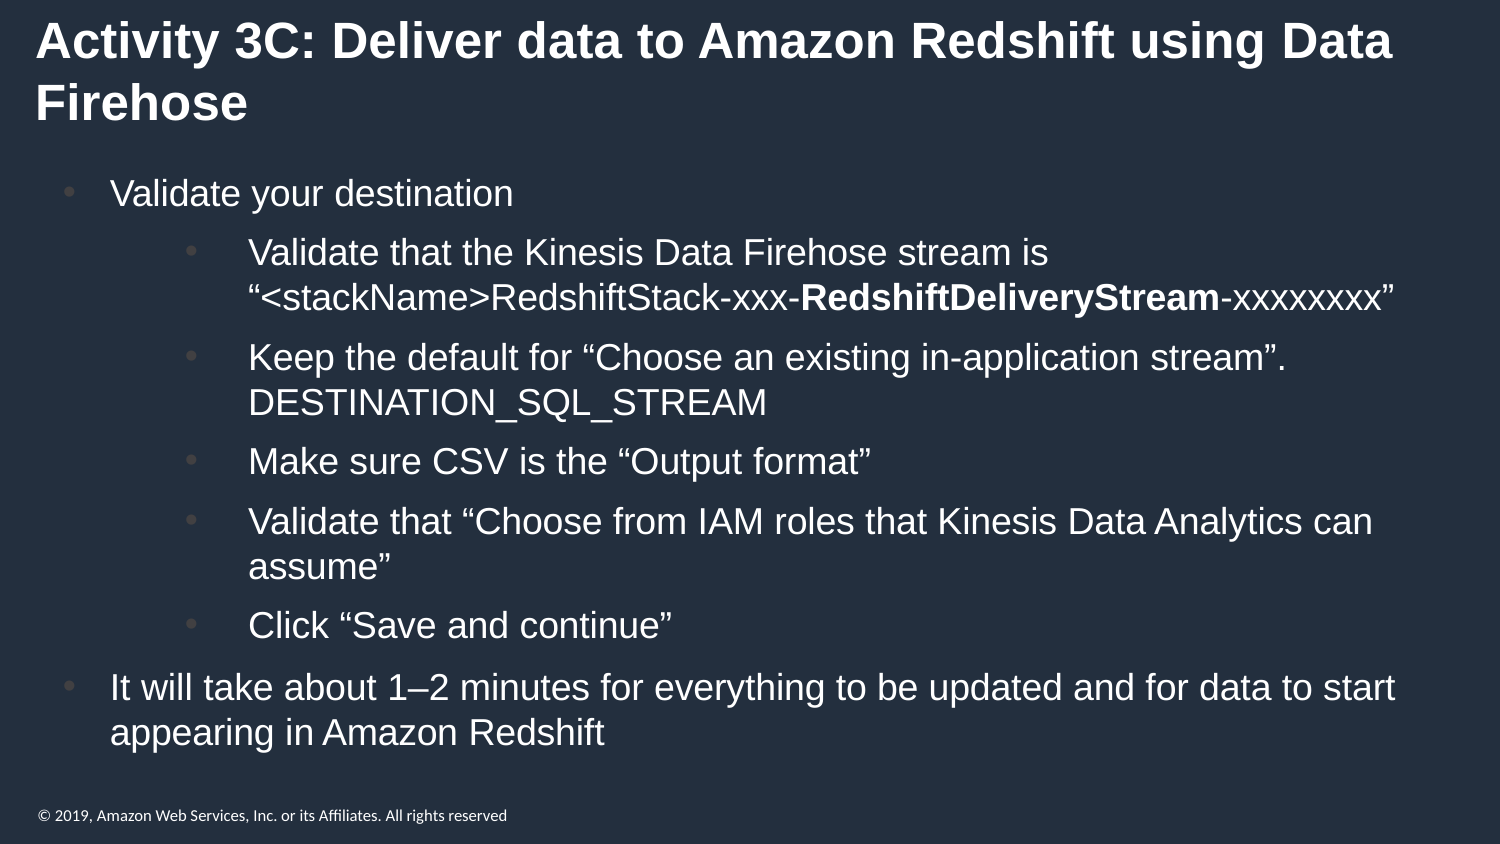

# Activity 3C: Deliver data to Amazon Redshift using Data Firehose
Validate your destination
Validate that the Kinesis Data Firehose stream is “<stackName>RedshiftStack-xxx-RedshiftDeliveryStream-xxxxxxxx”
Keep the default for “Choose an existing in-application stream”. DESTINATION_SQL_STREAM
Make sure CSV is the “Output format”
Validate that “Choose from IAM roles that Kinesis Data Analytics can assume”
Click “Save and continue”
It will take about 1–2 minutes for everything to be updated and for data to start  appearing in Amazon Redshift